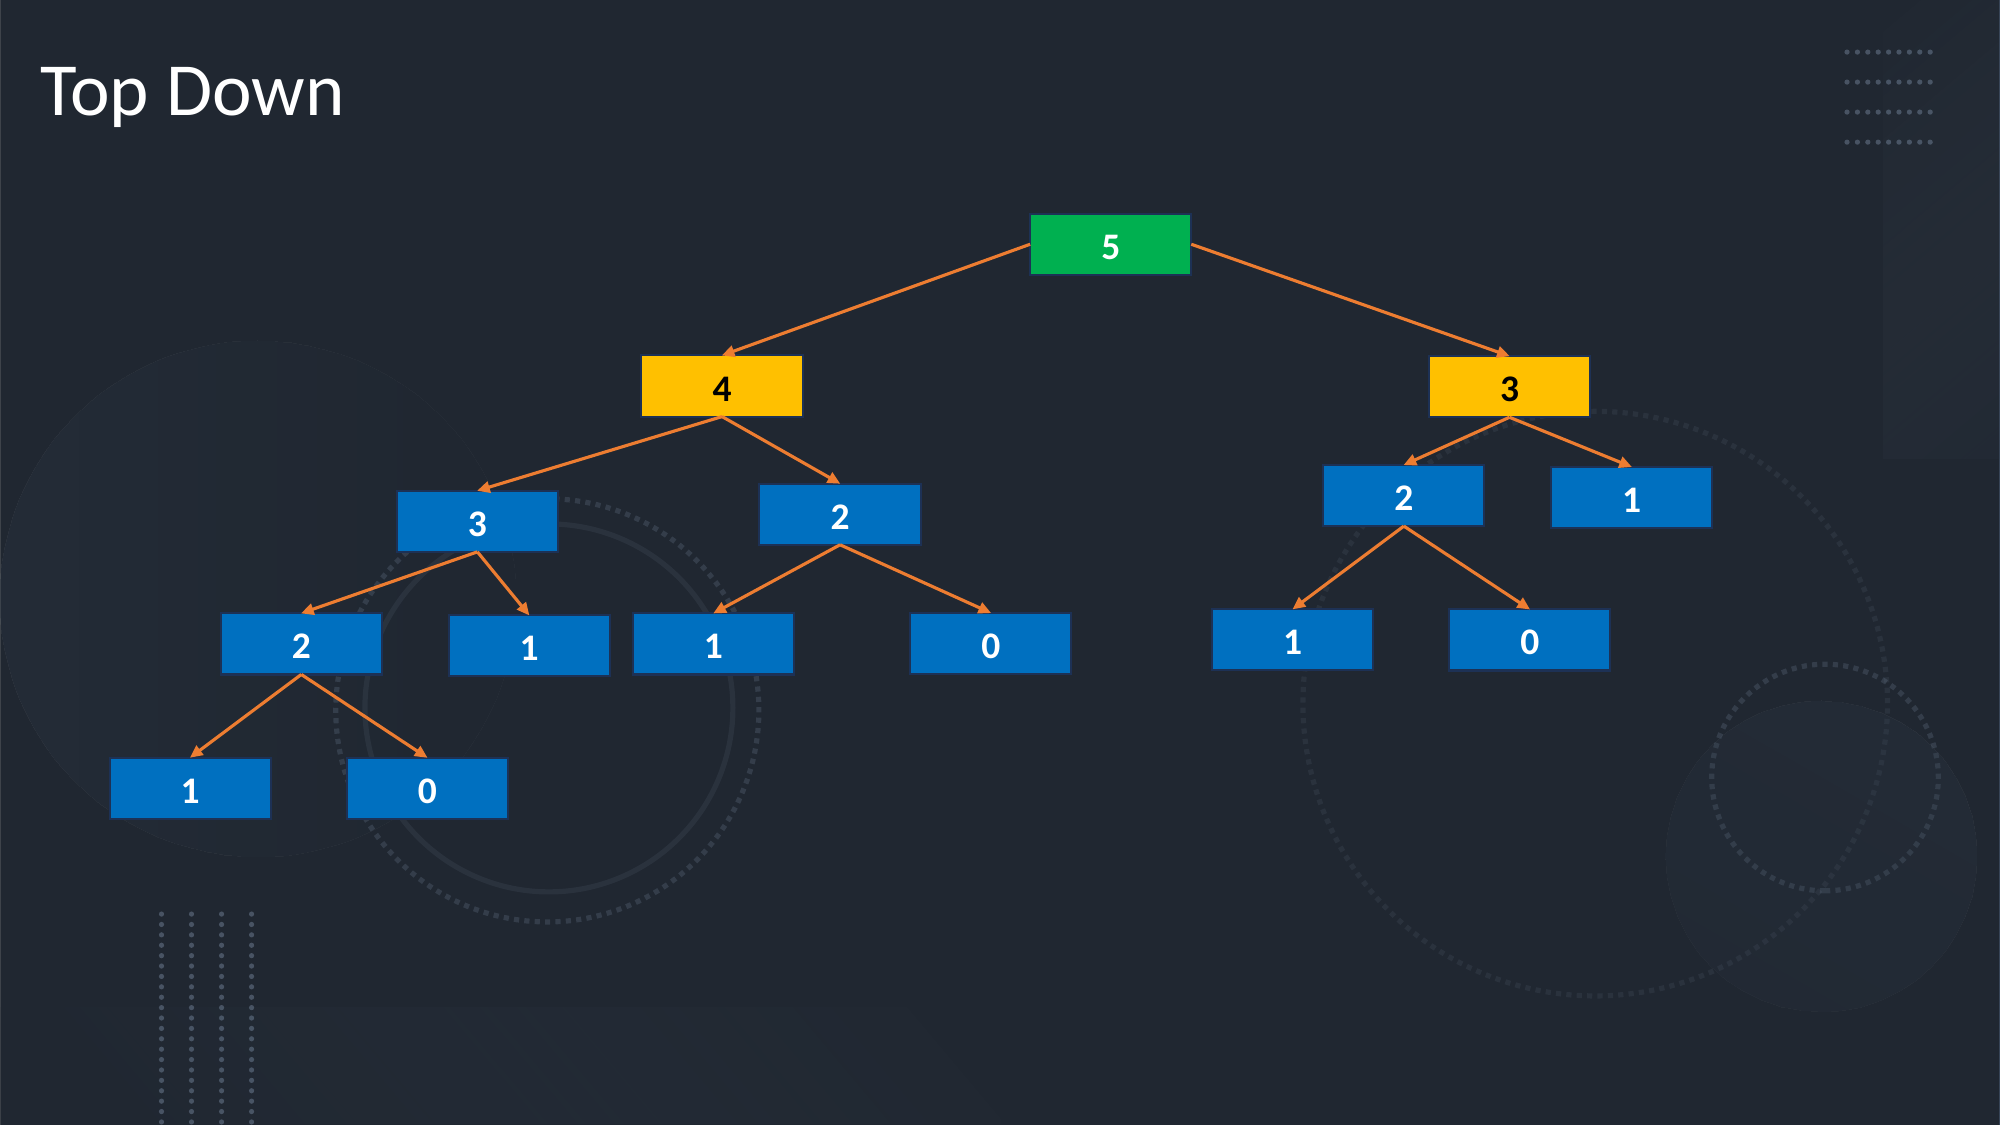

Top Down

5

4
3
2
1
2
3
1
0
0
2
1
1
1
0